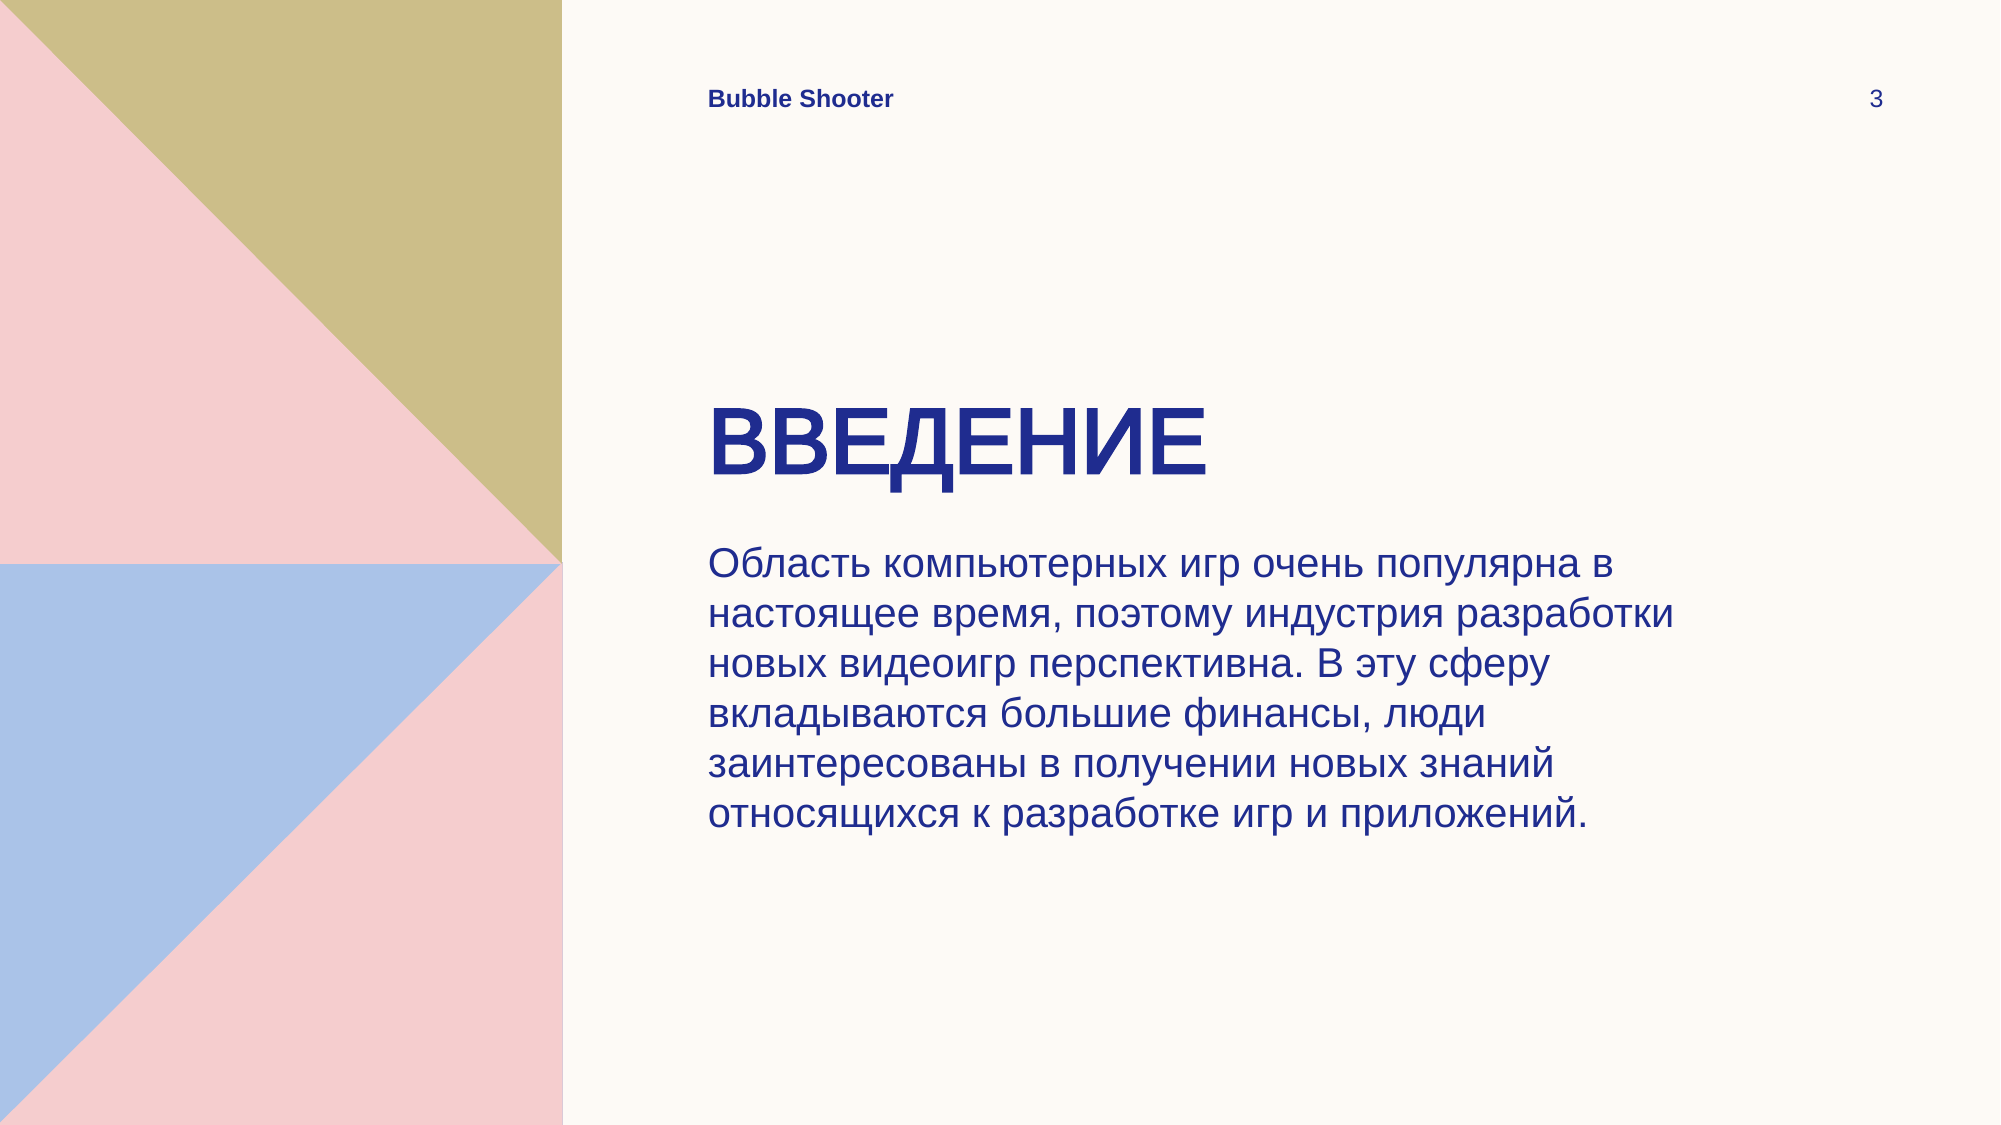

Bubble Shooter
3
# Введение
Область компьютерных игр очень популярна в настоящее время, поэтому индустрия разработки новых видеоигр перспективна. В эту сферу вкладываются большие финансы, люди заинтересованы в получении новых знаний относящихся к разработке игр и приложений.